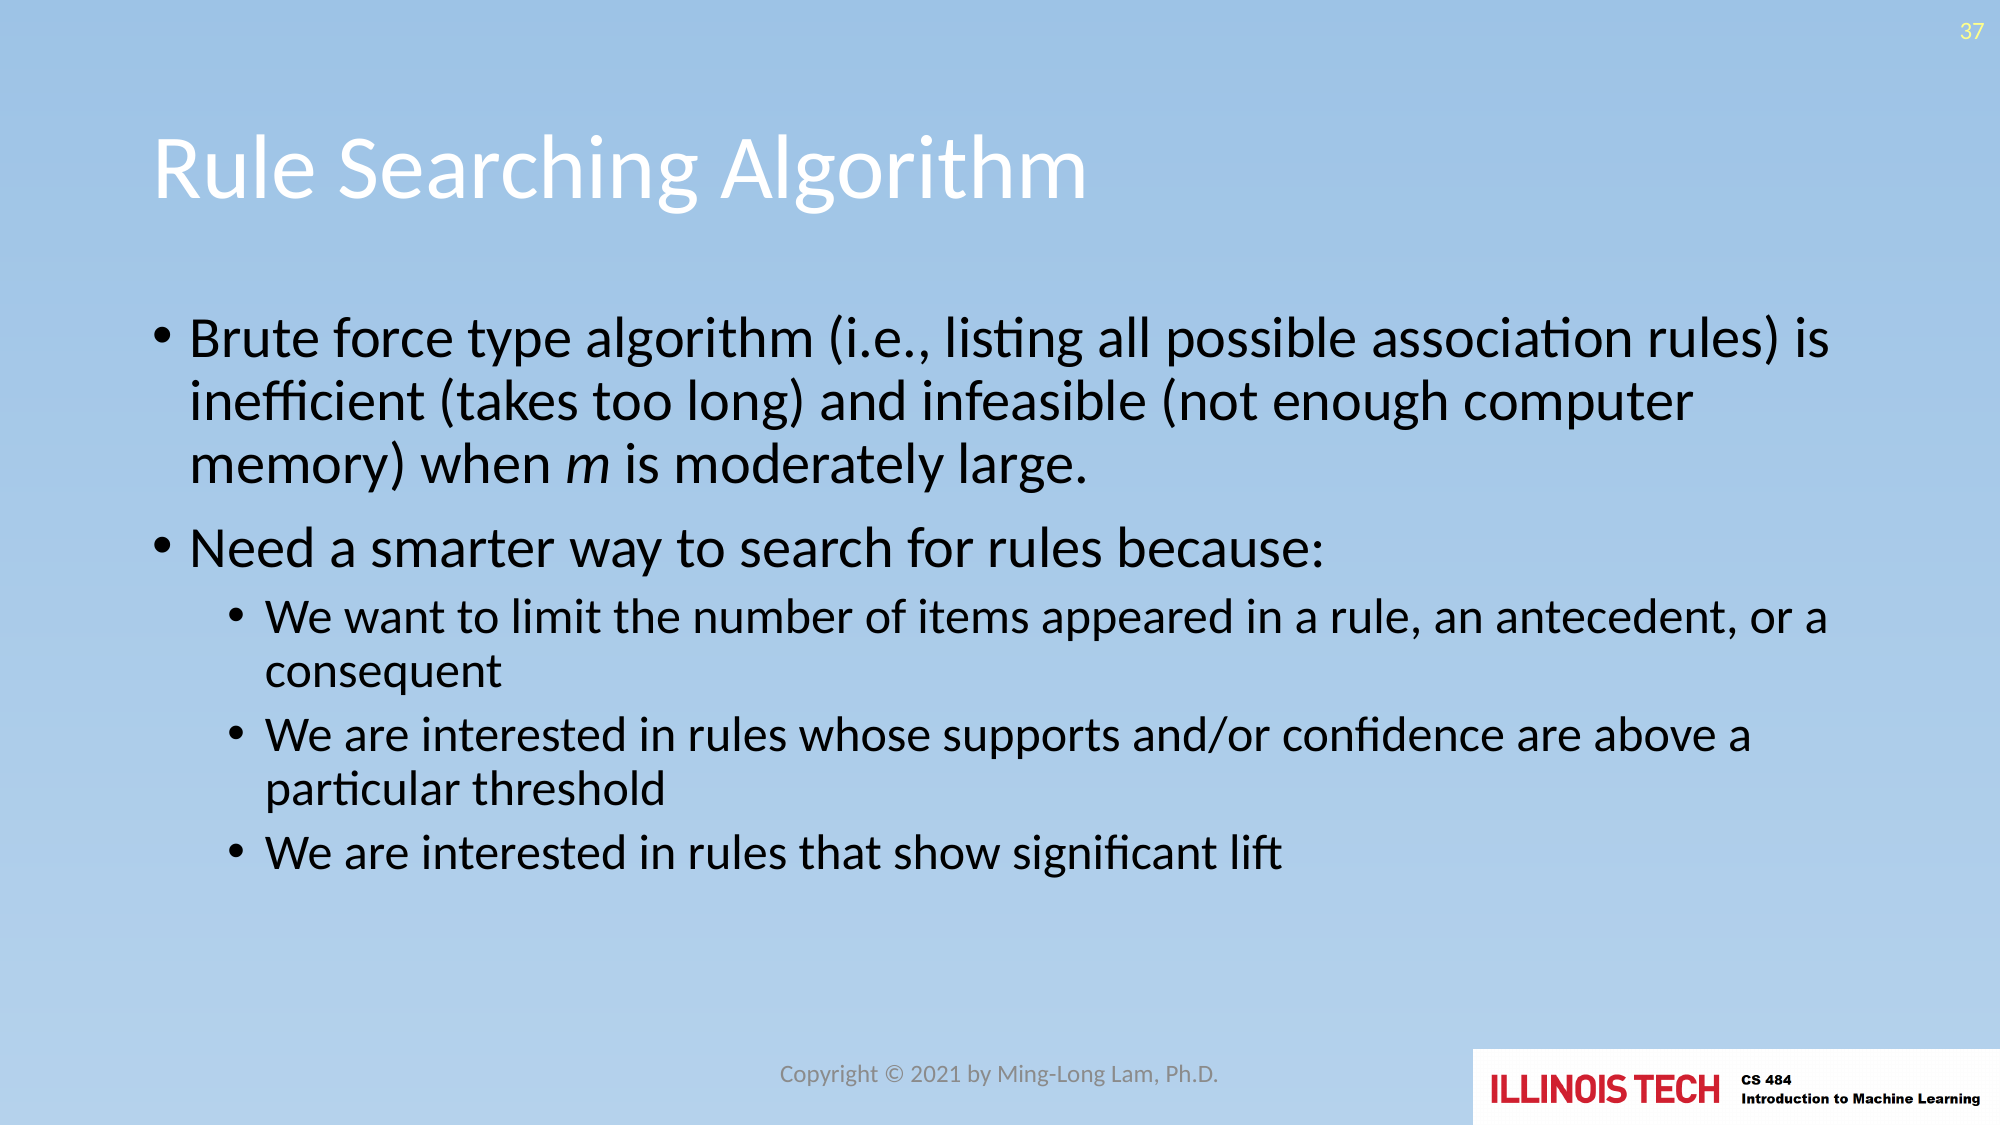

37
# Rule Searching Algorithm
Brute force type algorithm (i.e., listing all possible association rules) is inefficient (takes too long) and infeasible (not enough computer memory) when m is moderately large.
Need a smarter way to search for rules because:
We want to limit the number of items appeared in a rule, an antecedent, or a consequent
We are interested in rules whose supports and/or confidence are above a particular threshold
We are interested in rules that show significant lift

Copyright © 2021 by Ming-Long Lam, Ph.D.